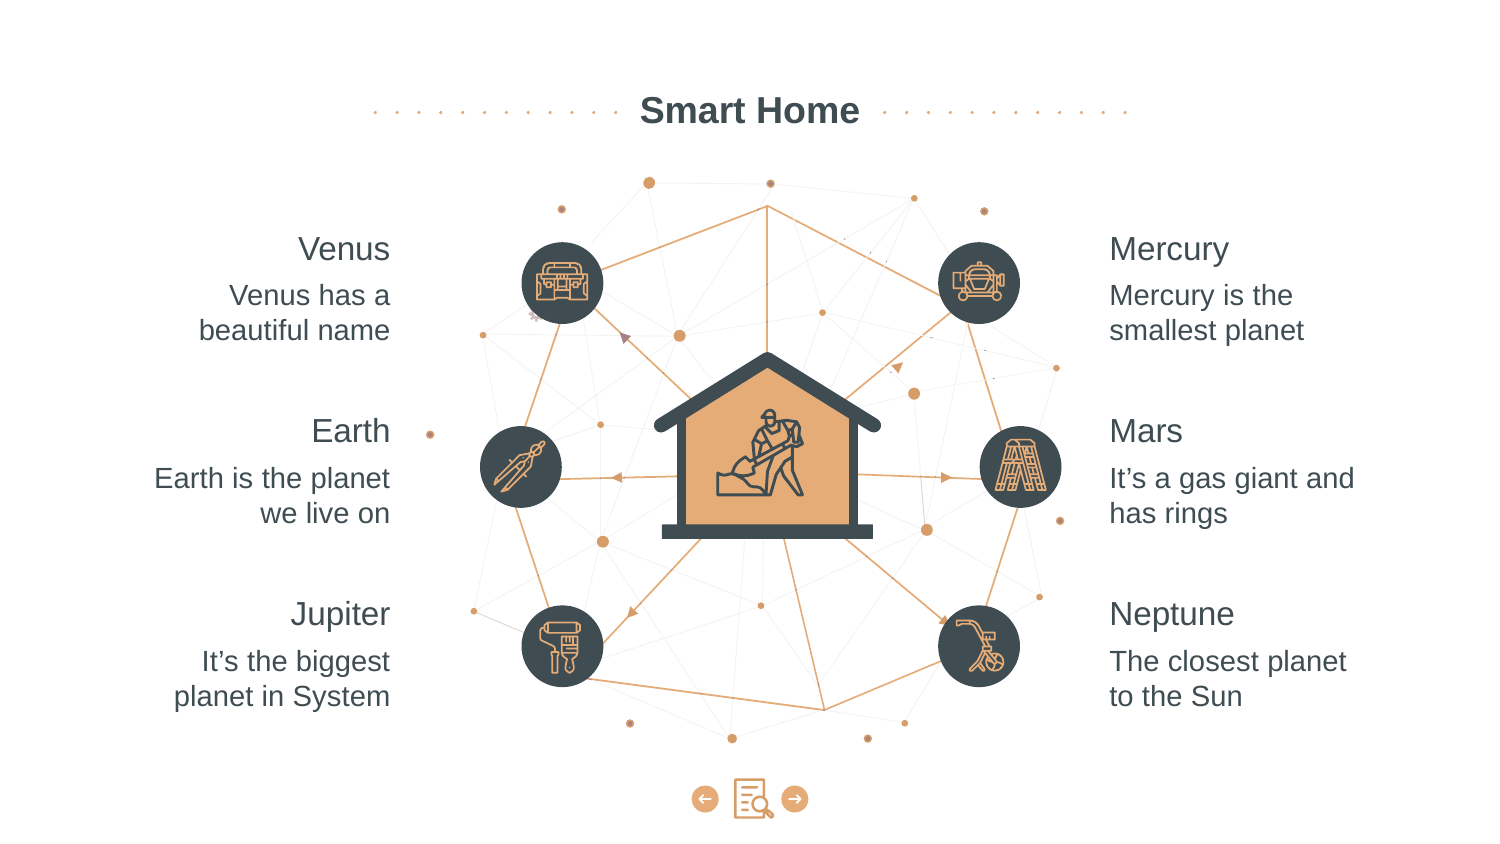

# Smart Home

Venus
Mercury

Venus has a beautiful name
Mercury is the smallest planet

Earth
Mars

Earth is the planet we live on
It’s a gas giant and has rings
Jupiter
Neptune

It’s the biggest planet in System
The closest planet to the Sun